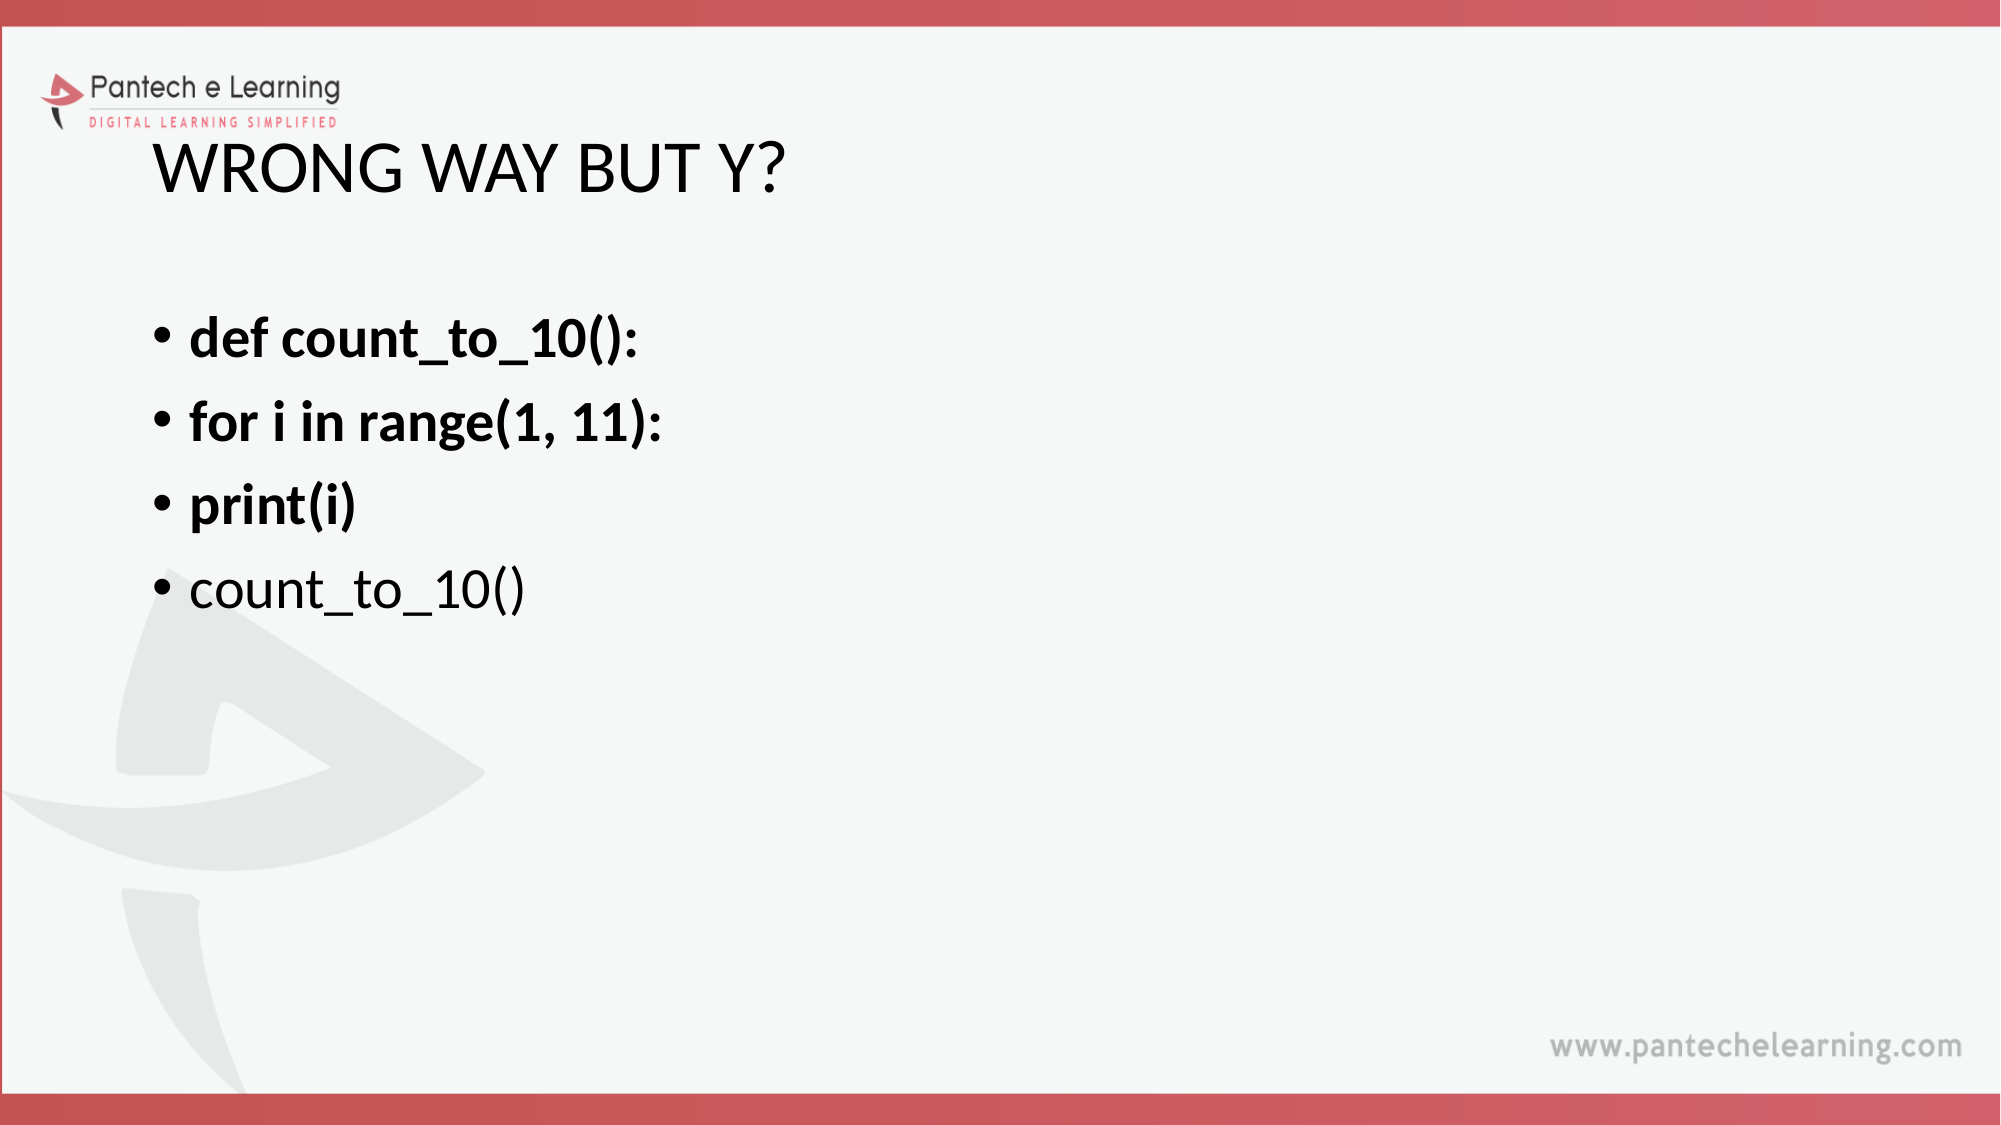

# WRONG WAY BUT Y?
def count_to_10():
for i in range(1, 11):
print(i)
count_to_10()